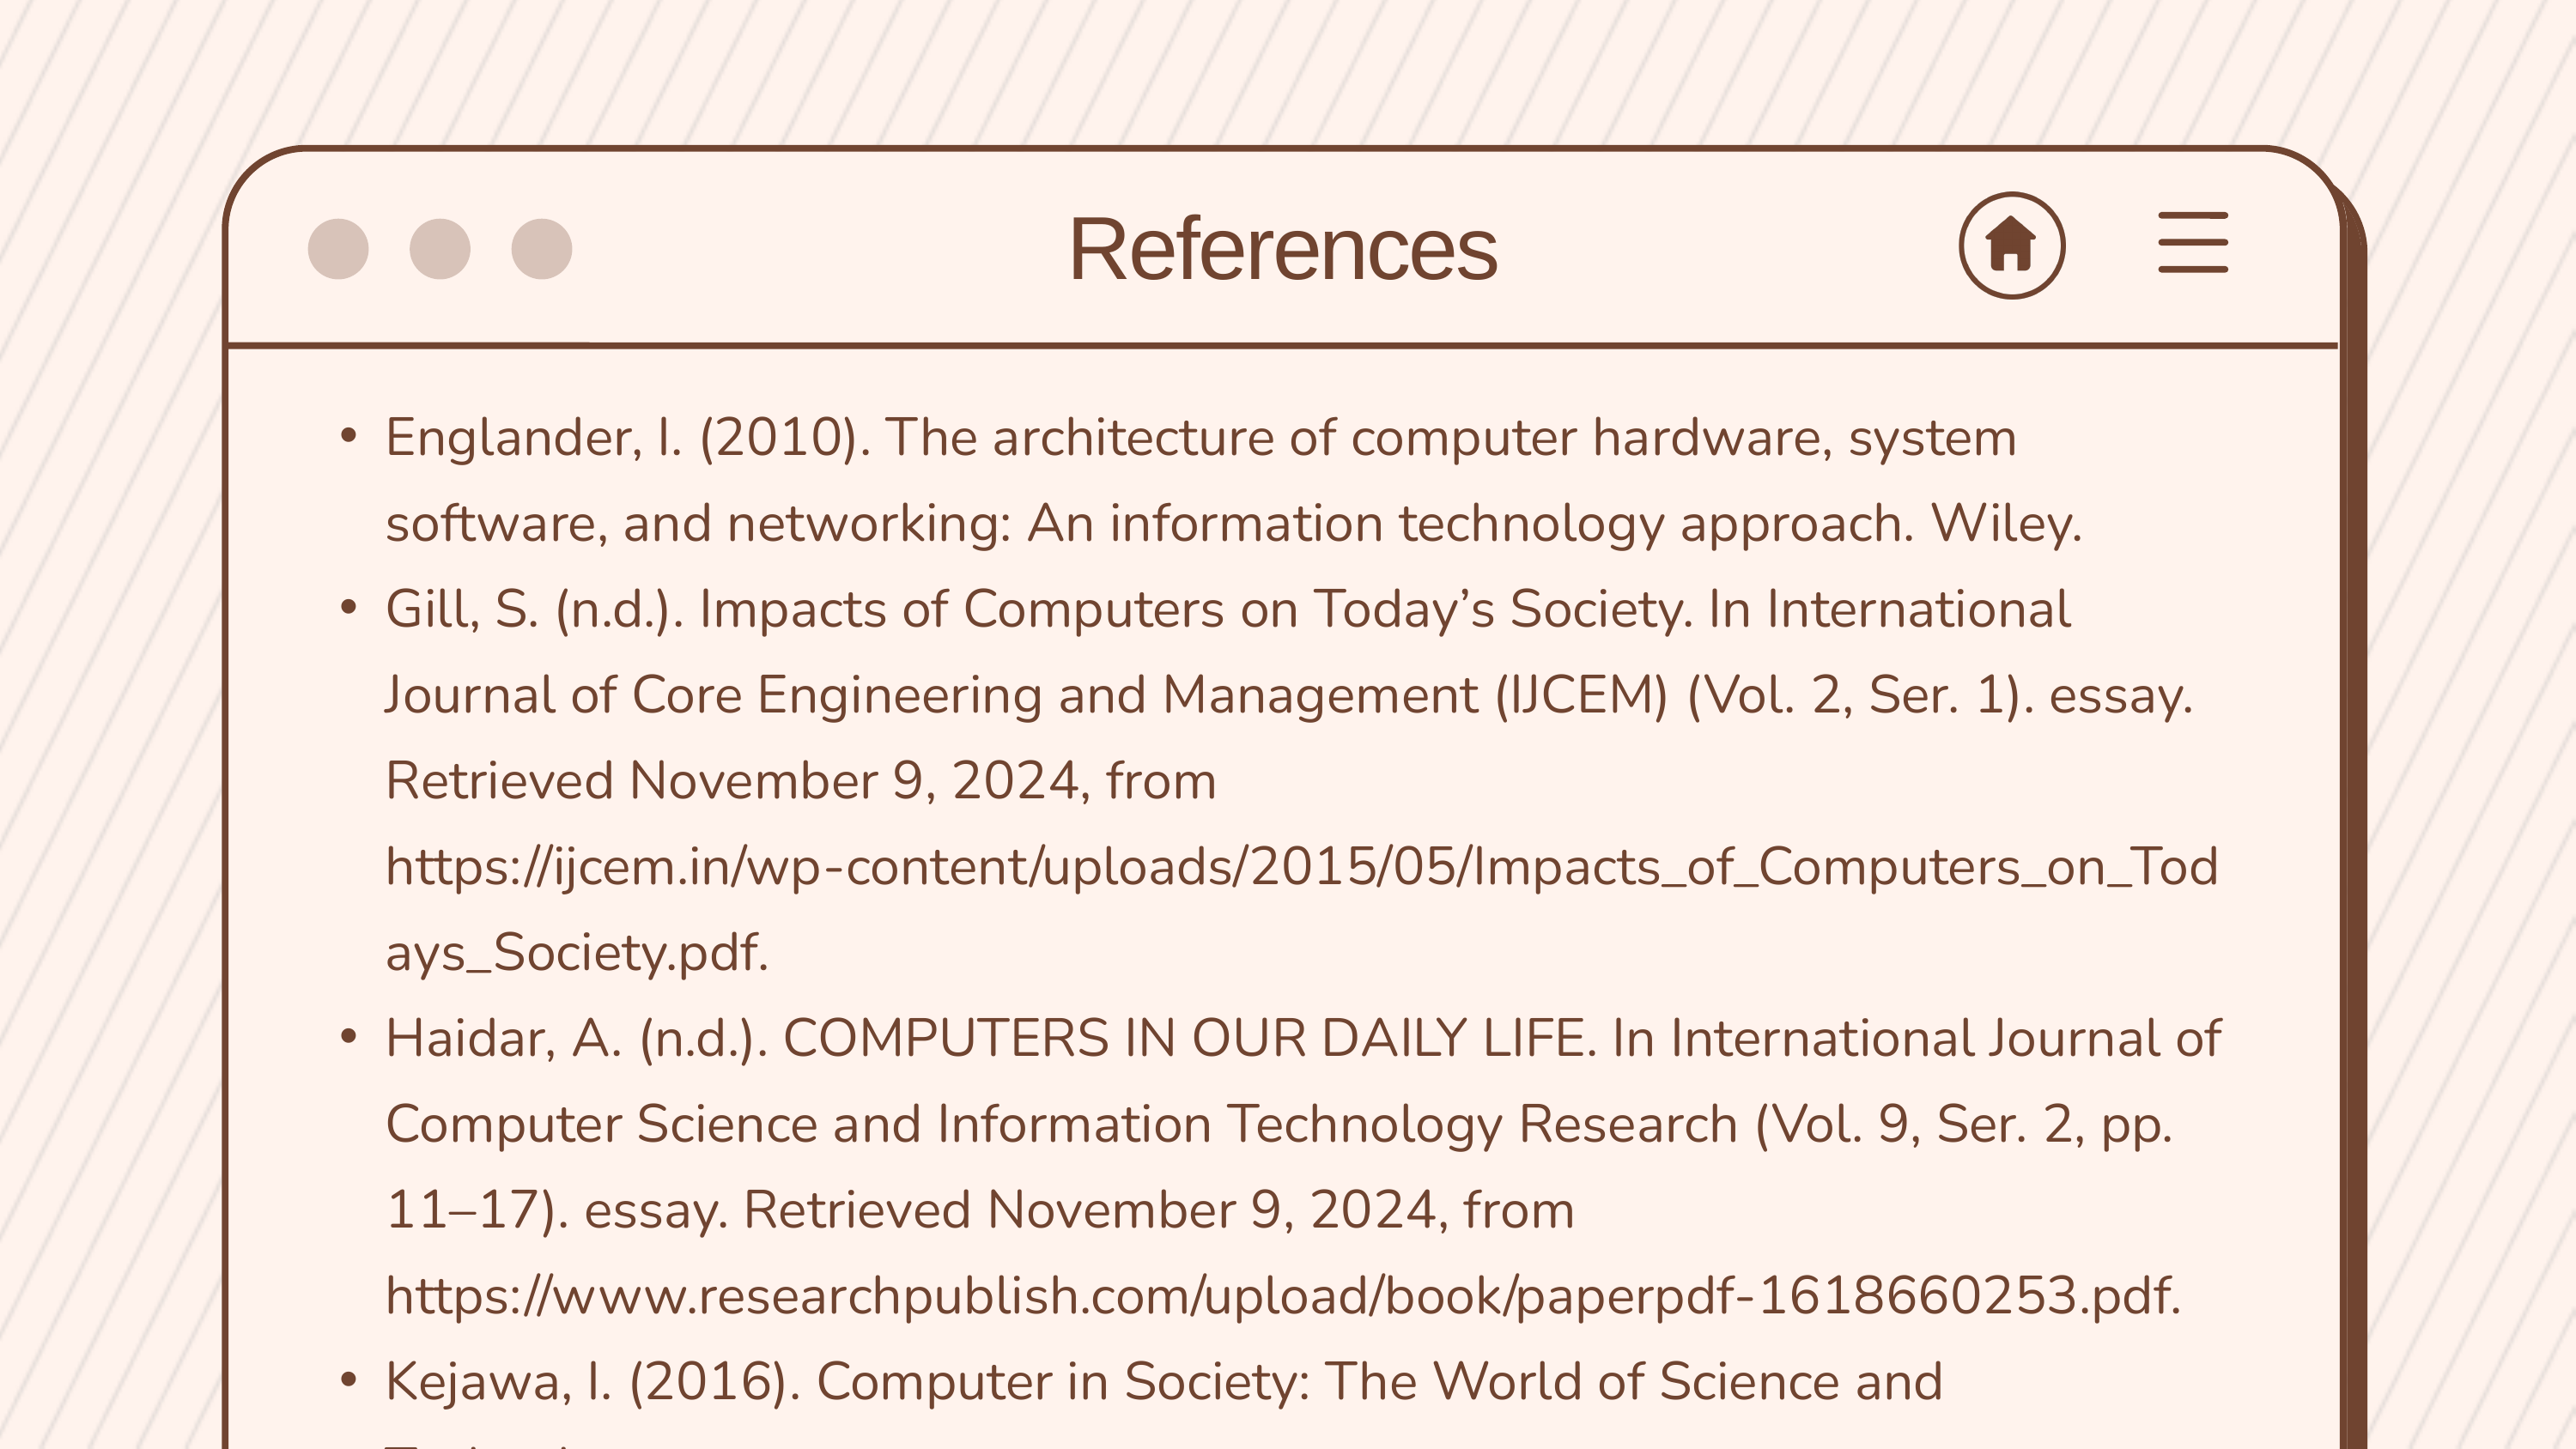

References

Englander, I. (2010). The architecture of computer hardware, system software, and networking: An information technology approach. Wiley.
Gill, S. (n.d.). Impacts of Computers on Today’s Society. In International Journal of Core Engineering and Management (IJCEM) (Vol. 2, Ser. 1). essay. Retrieved November 9, 2024, from https://ijcem.in/wp-content/uploads/2015/05/Impacts_of_Computers_on_Todays_Society.pdf.
Haidar, A. (n.d.). COMPUTERS IN OUR DAILY LIFE. In International Journal of Computer Science and Information Technology Research (Vol. 9, Ser. 2, pp. 11–17). essay. Retrieved November 9, 2024, from https://www.researchpublish.com/upload/book/paperpdf-1618660253.pdf.
Kejawa, I. (2016). Computer in Society: The World of Science and Technology.